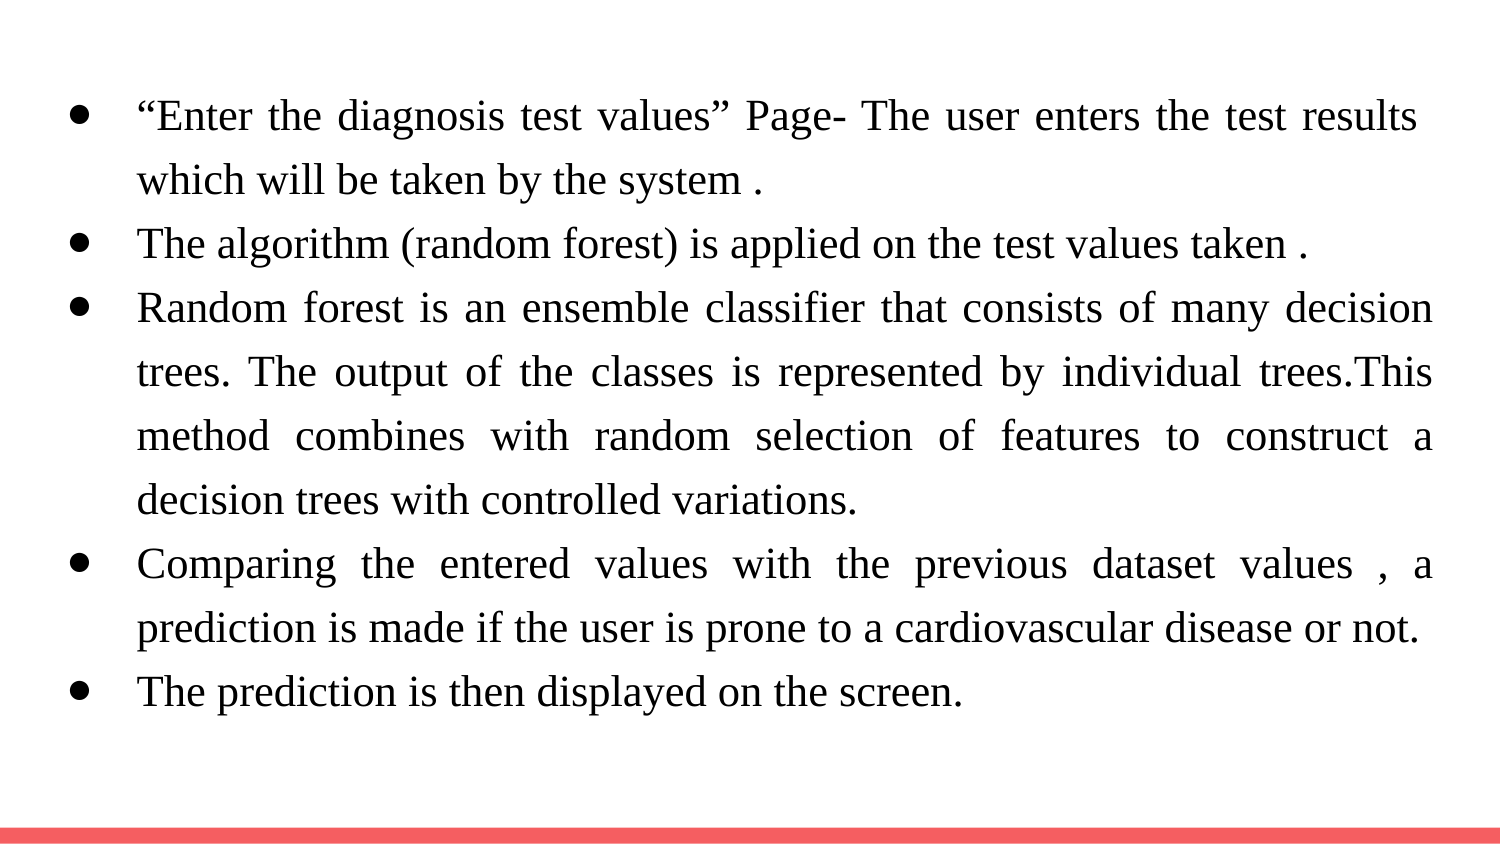

“Enter the diagnosis test values” Page- The user enters the test results  which will be taken by the system .
The algorithm (random forest) is applied on the test values taken .
Random forest is an ensemble classifier that consists of many decision trees. The output of the classes is represented by individual trees.This method combines with random selection of features to construct a decision trees with controlled variations.
Comparing the entered values with the previous dataset values , a prediction is made if the user is prone to a cardiovascular disease or not.
The prediction is then displayed on the screen.